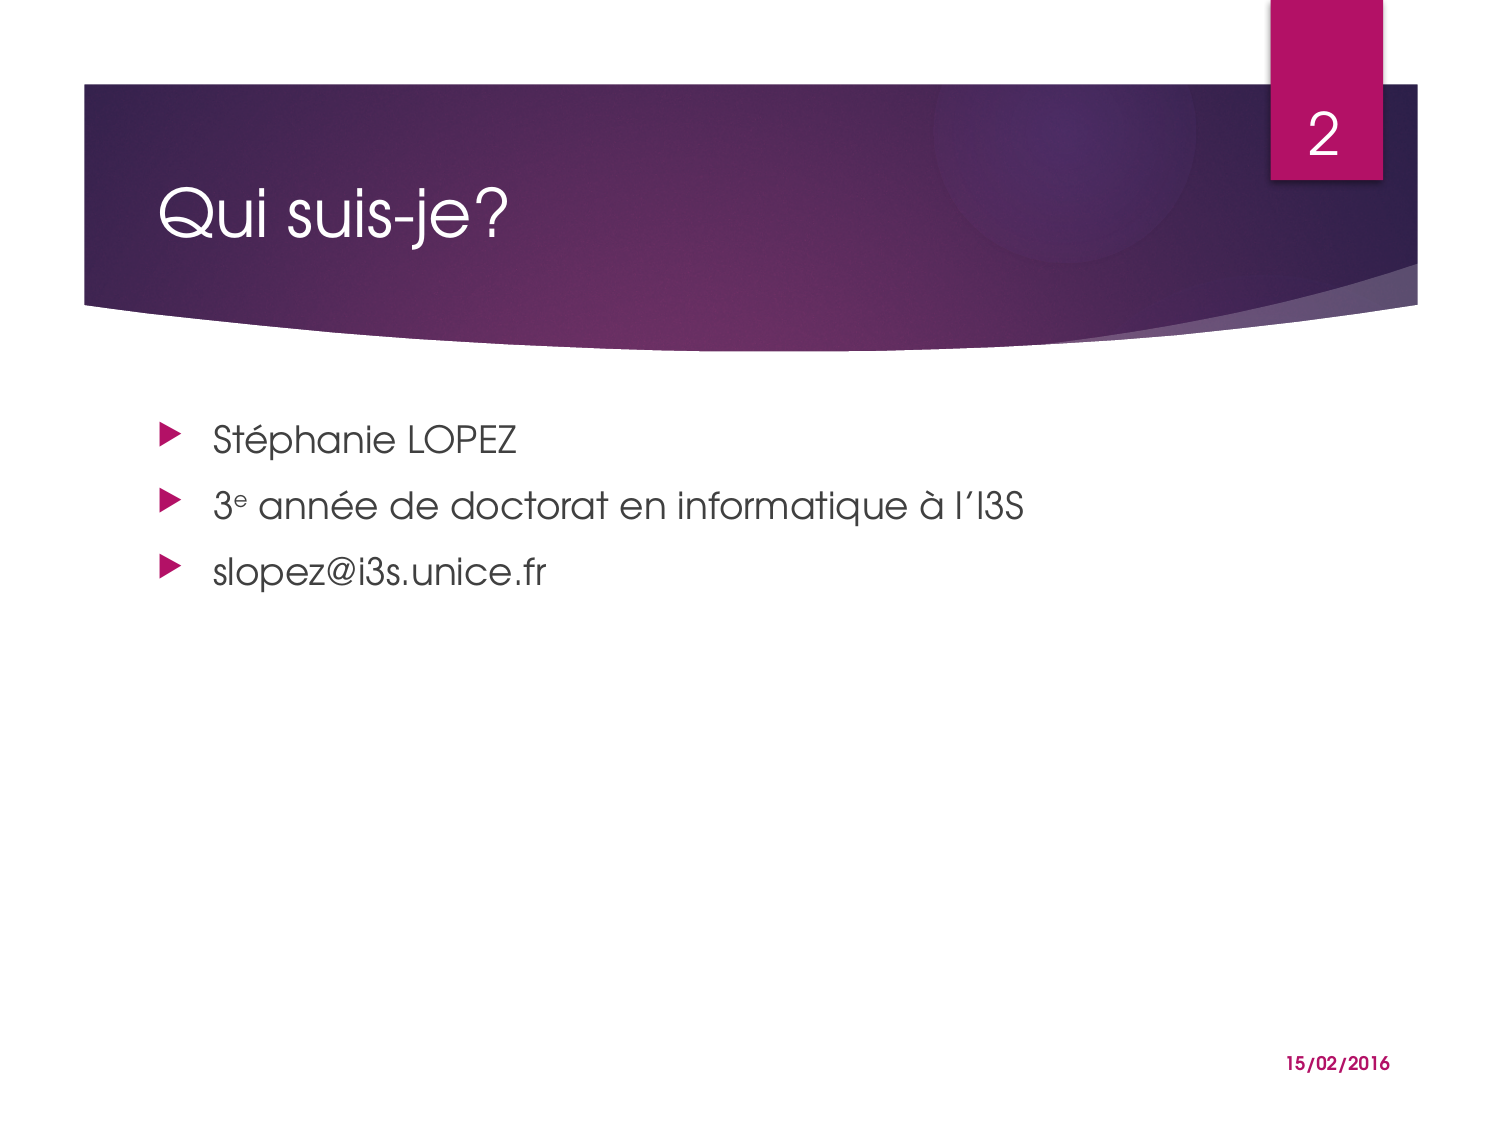

2
# Qui suis-je?
Stéphanie LOPEZ
3e année de doctorat en informatique à l’I3S
slopez@i3s.unice.fr

15/02/2016